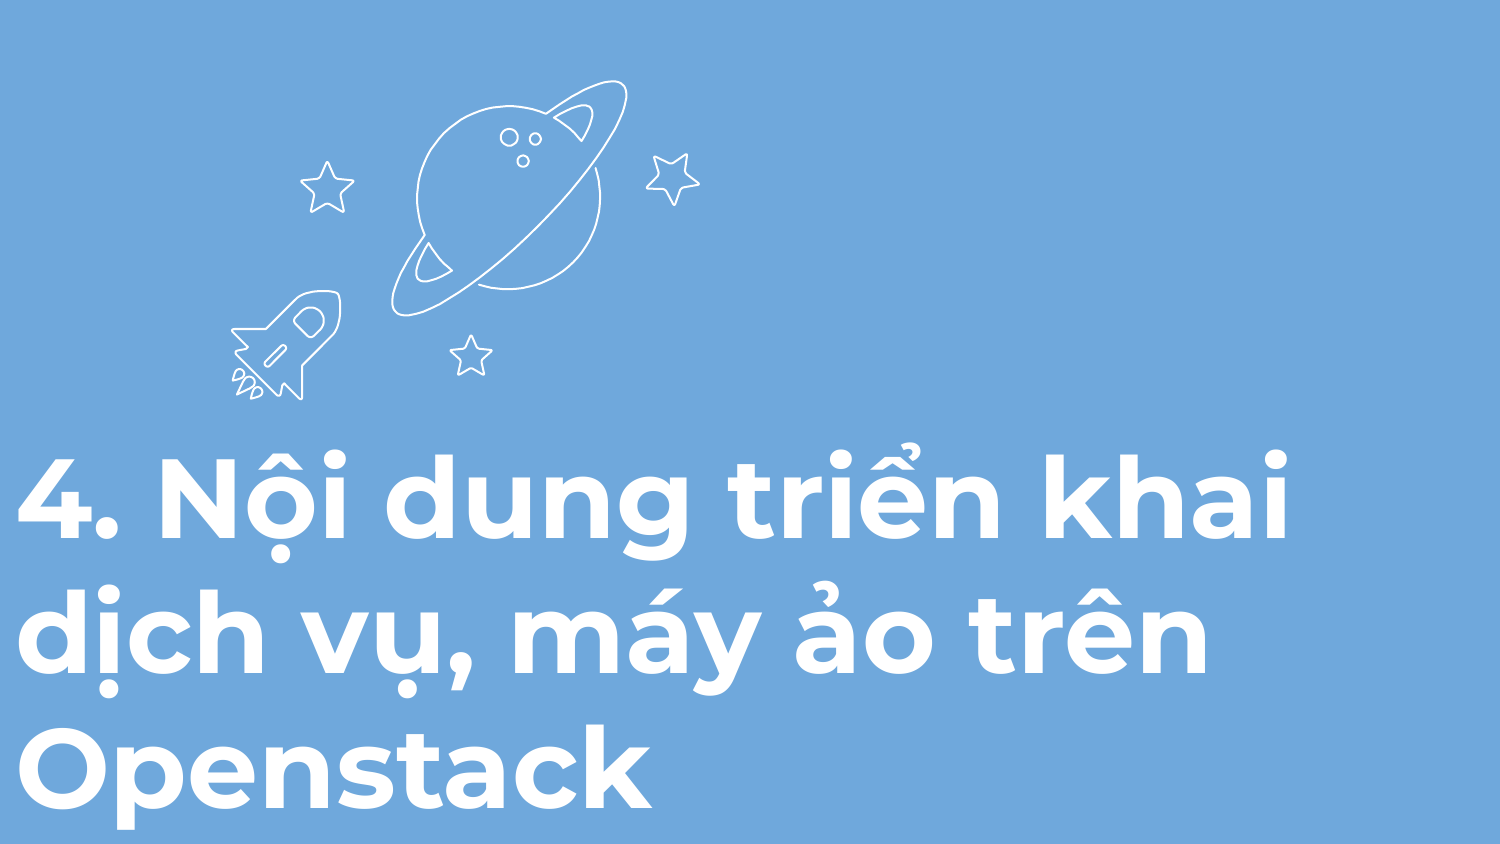

4. Nội dung triển khai
dịch vụ, máy ảo trên Openstack